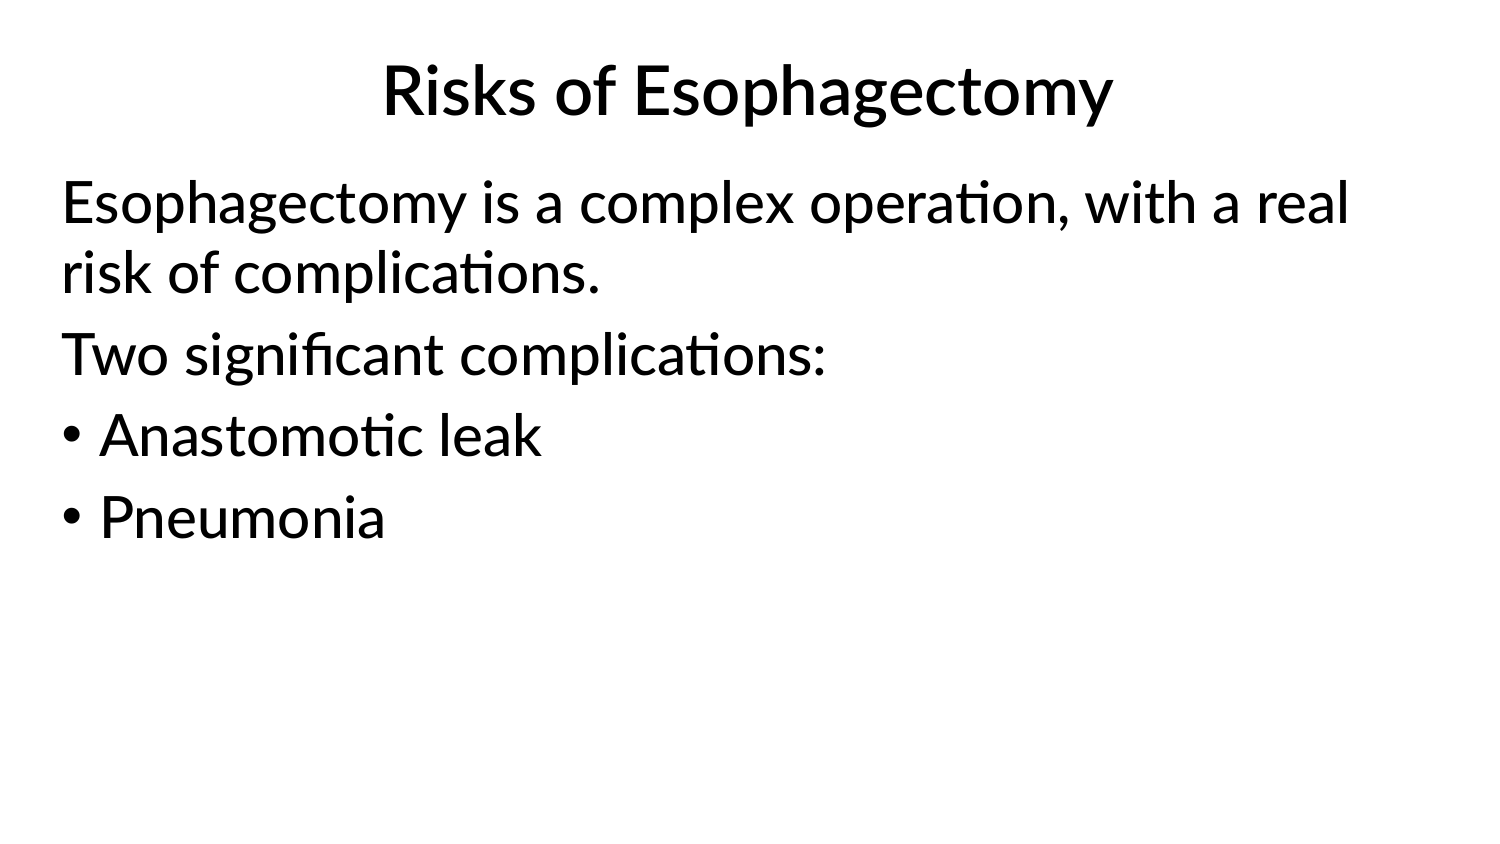

# Risks of Esophagectomy
Esophagectomy is a complex operation, with a real risk of complications.
Two significant complications:
Anastomotic leak
Pneumonia